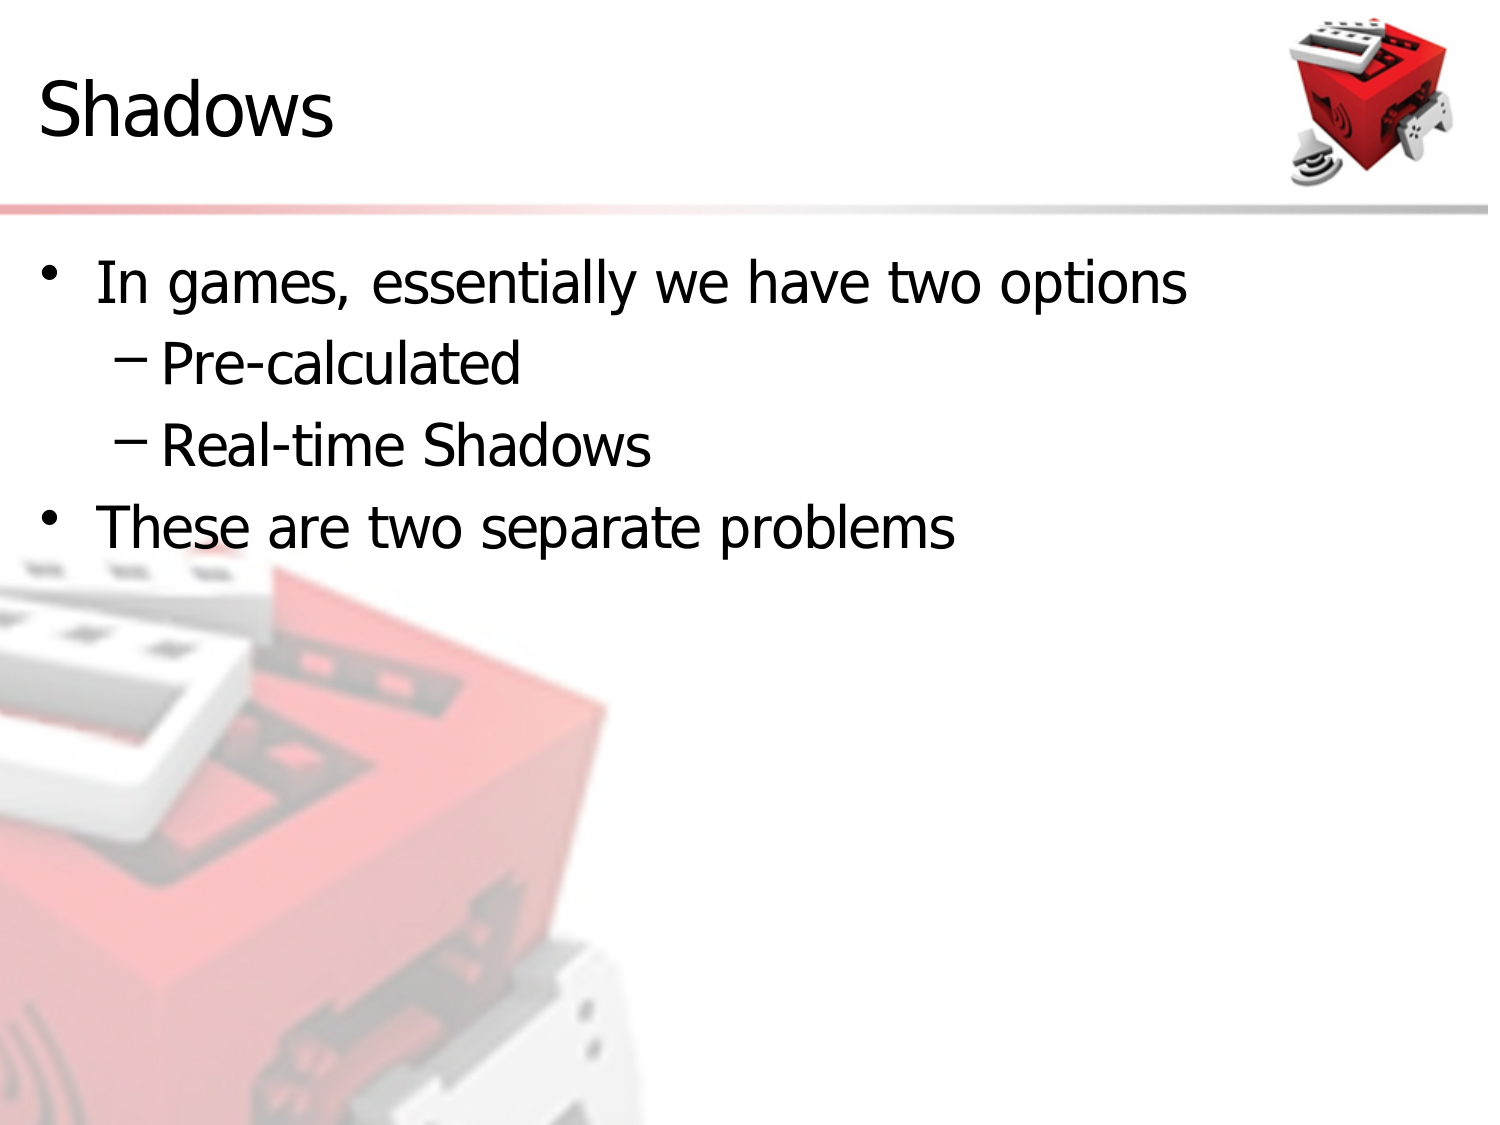

# Shadows
In games, essentially we have two options
Pre-calculated
Real-time Shadows
These are two separate problems